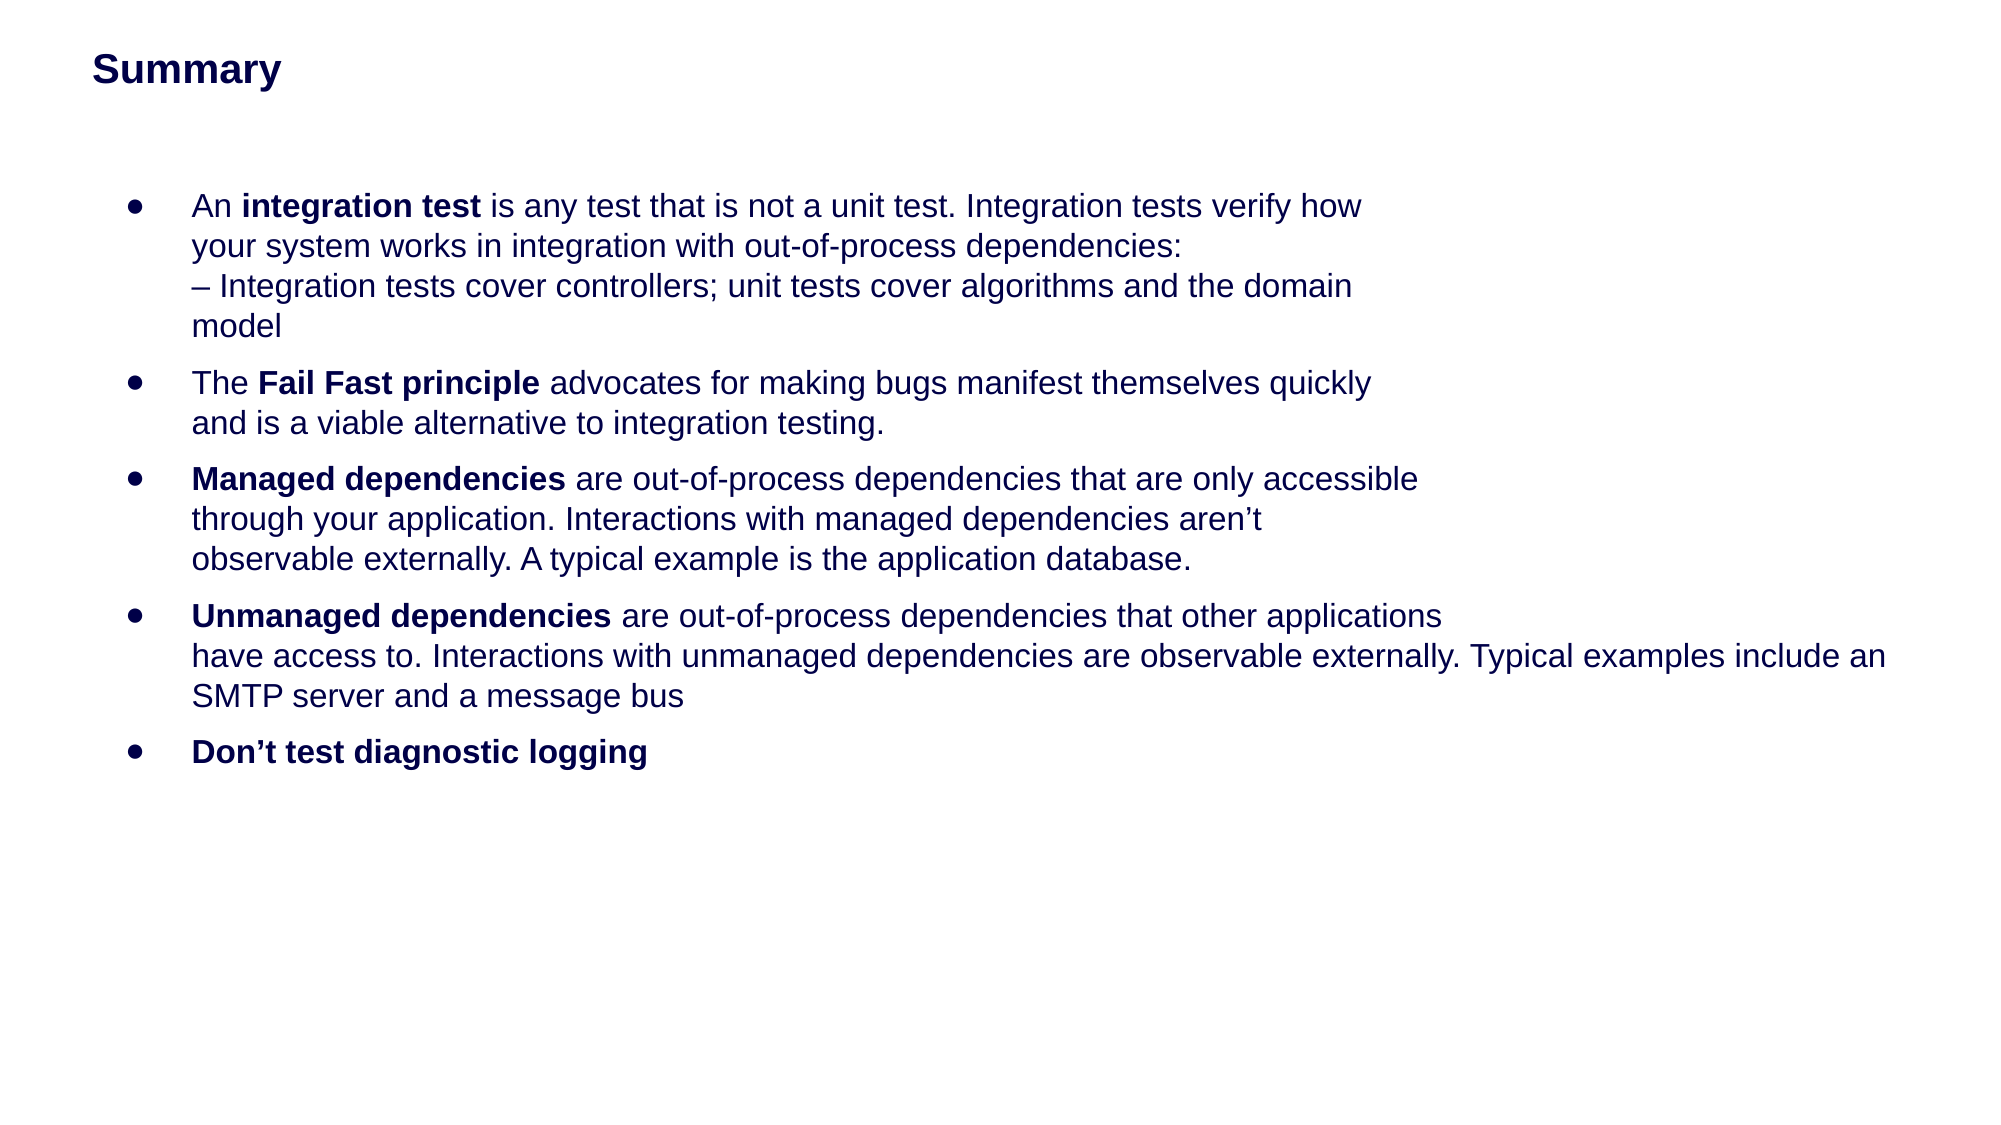

# Summary

An integration test is any test that is not a unit test. Integration tests verify how
your system works in integration with out-of-process dependencies:
– Integration tests cover controllers; unit tests cover algorithms and the domain
model
The Fail Fast principle advocates for making bugs manifest themselves quickly
and is a viable alternative to integration testing.
Managed dependencies are out-of-process dependencies that are only accessible
through your application. Interactions with managed dependencies aren’t
observable externally. A typical example is the application database.
Unmanaged dependencies are out-of-process dependencies that other applications
have access to. Interactions with unmanaged dependencies are observable externally. Typical examples include an SMTP server and a message bus
Don’t test diagnostic logging